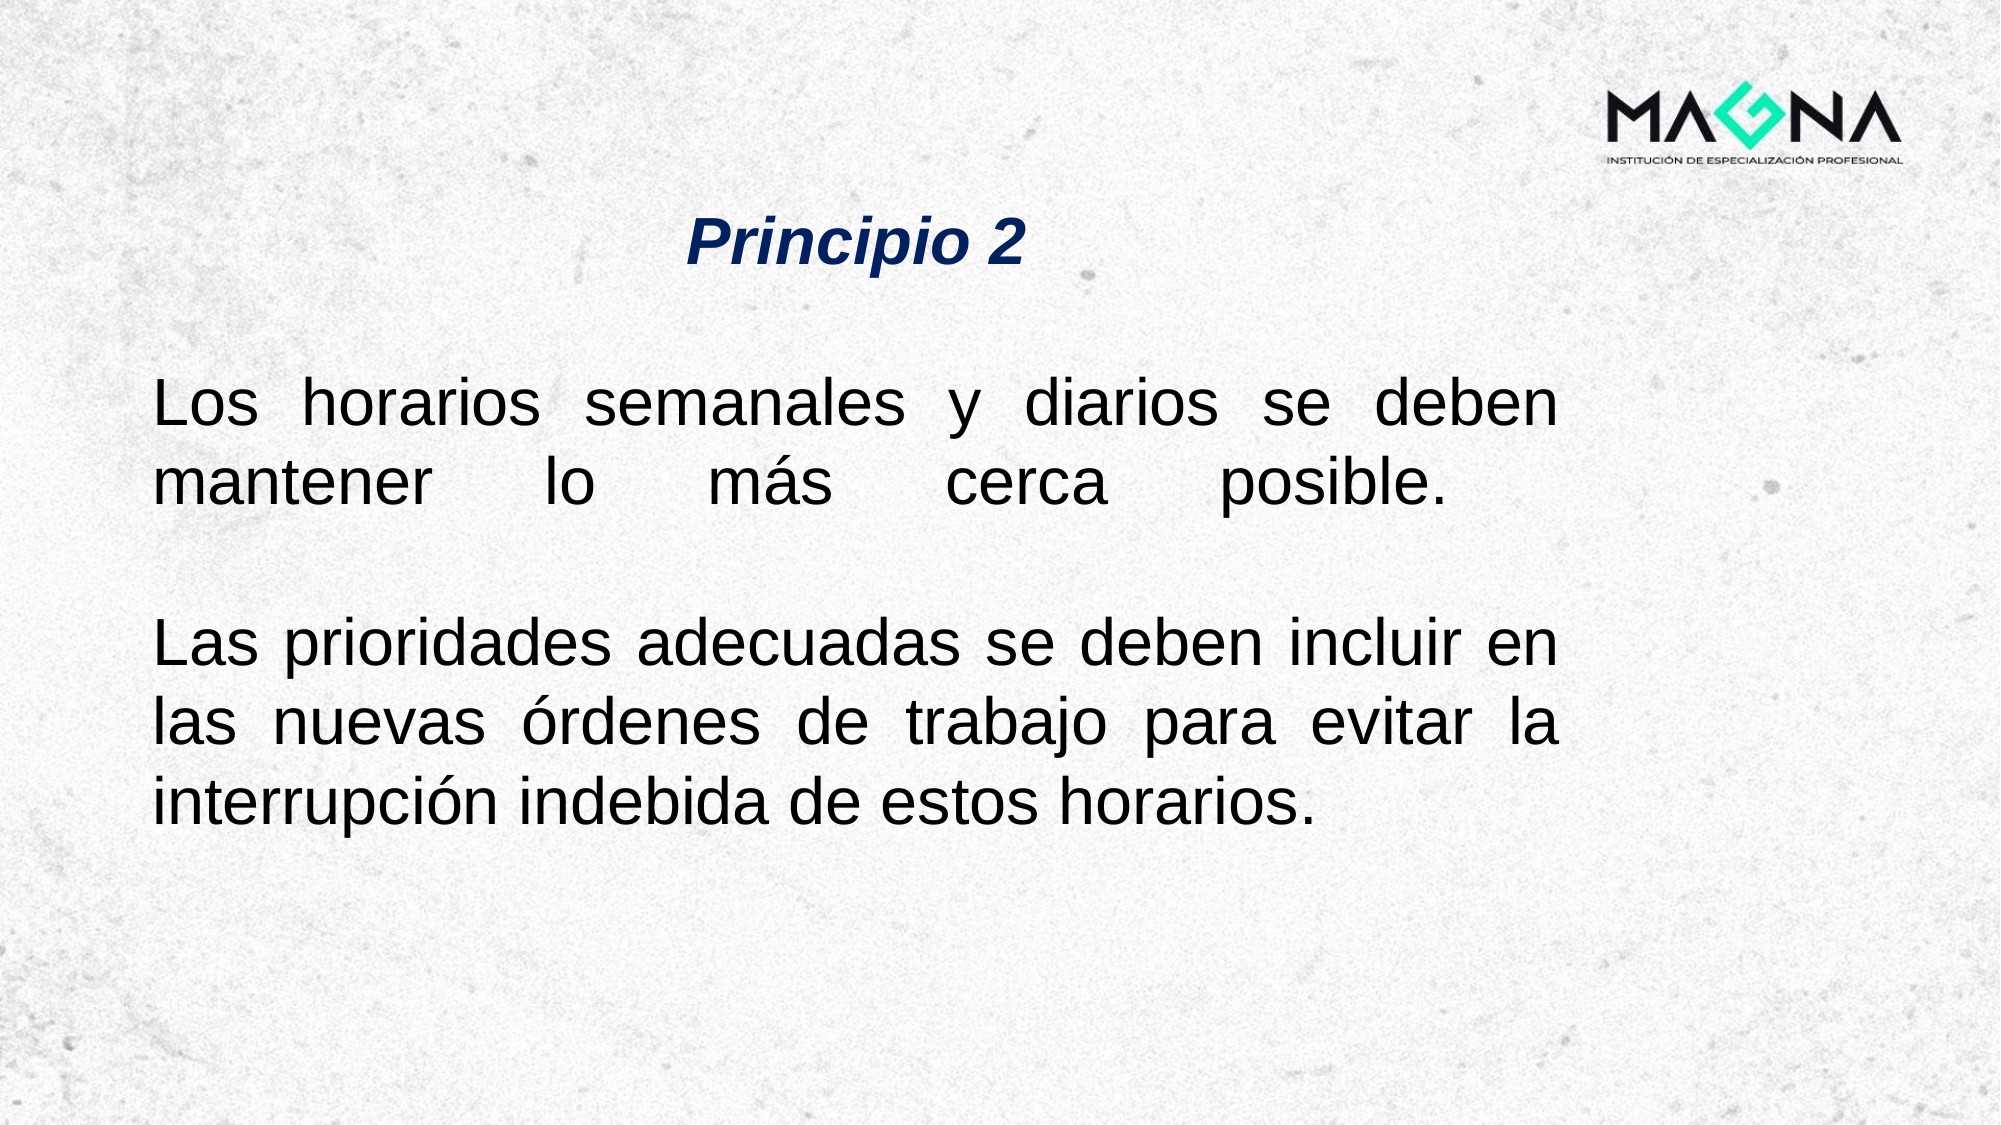

Principio 2

Los horarios semanales y diarios se deben mantener lo más cerca posible.
Las prioridades adecuadas se deben incluir en las nuevas órdenes de trabajo para evitar la interrupción indebida de estos horarios.